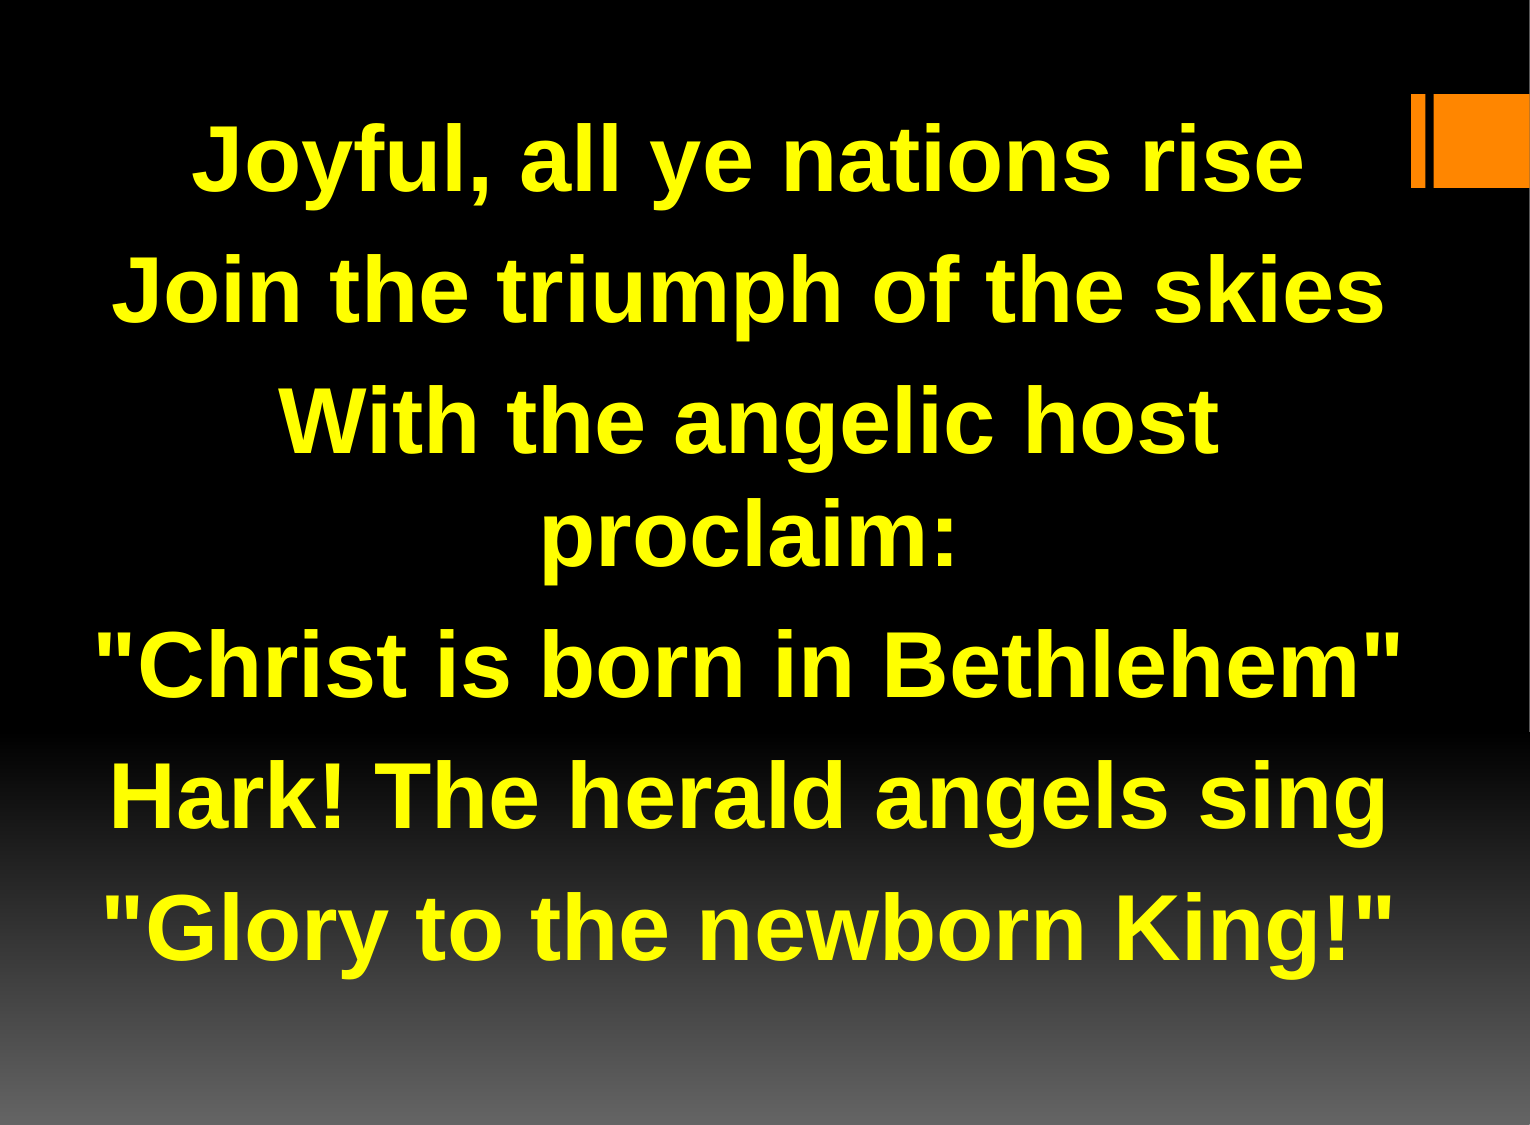

Joyful, all ye nations rise
Join the triumph of the skies
With the angelic host proclaim:
"Christ is born in Bethlehem"
Hark! The herald angels sing
"Glory to the newborn King!"